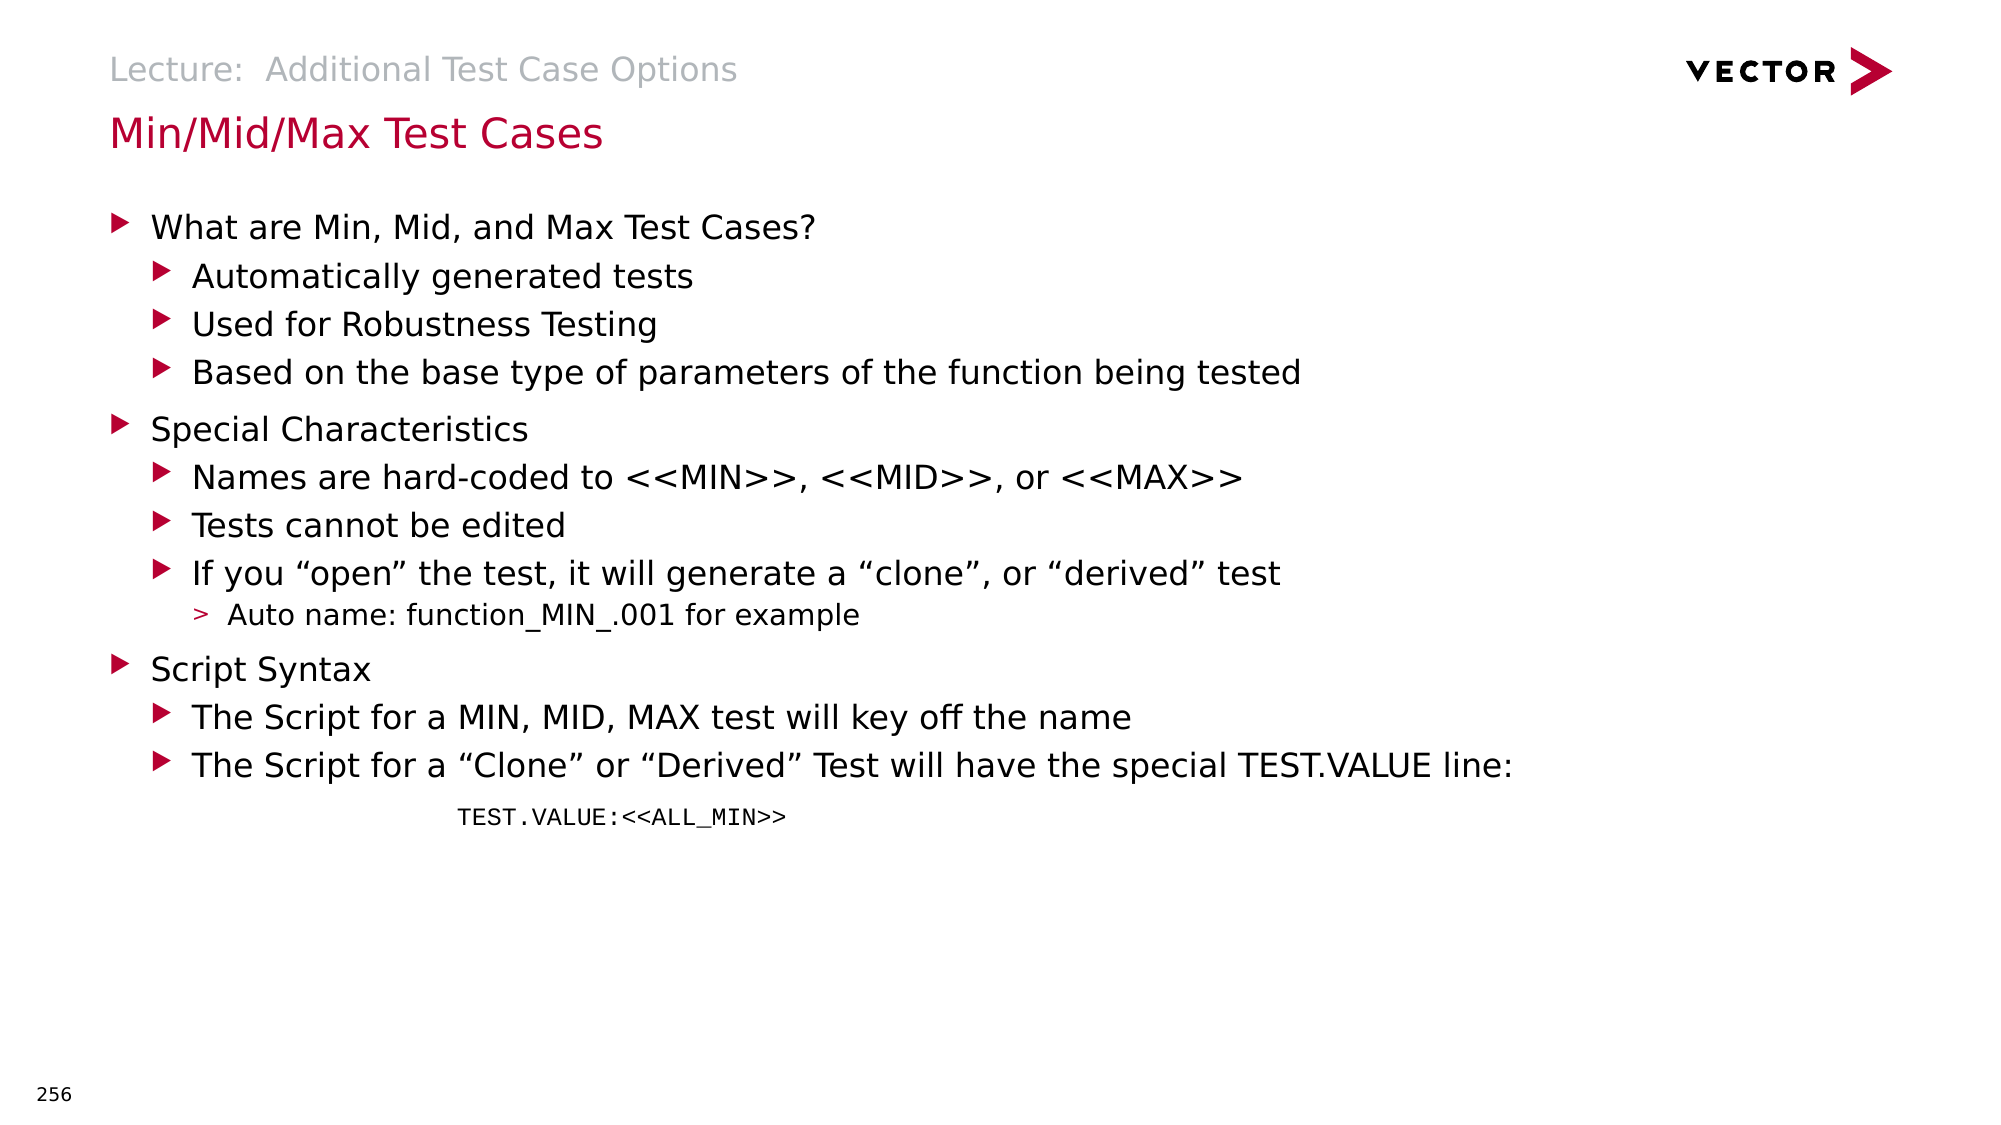

# Lecture:  Additional Test Case Options
Min/Mid/Max Test Cases
What are Min, Mid, and Max Test Cases?
Automatically generated tests
Used for Robustness Testing
Based on the base type of parameters of the function being tested
Special Characteristics
Names are hard-coded to <<MIN>>, <<MID>>, or <<MAX>>
Tests cannot be edited
If you “open” the test, it will generate a “clone”, or “derived” test
Auto name: function_MIN_.001 for example
Script Syntax
The Script for a MIN, MID, MAX test will key off the name
The Script for a “Clone” or “Derived” Test will have the special TEST.VALUE line:

TEST.VALUE:<<ALL_MIN>>